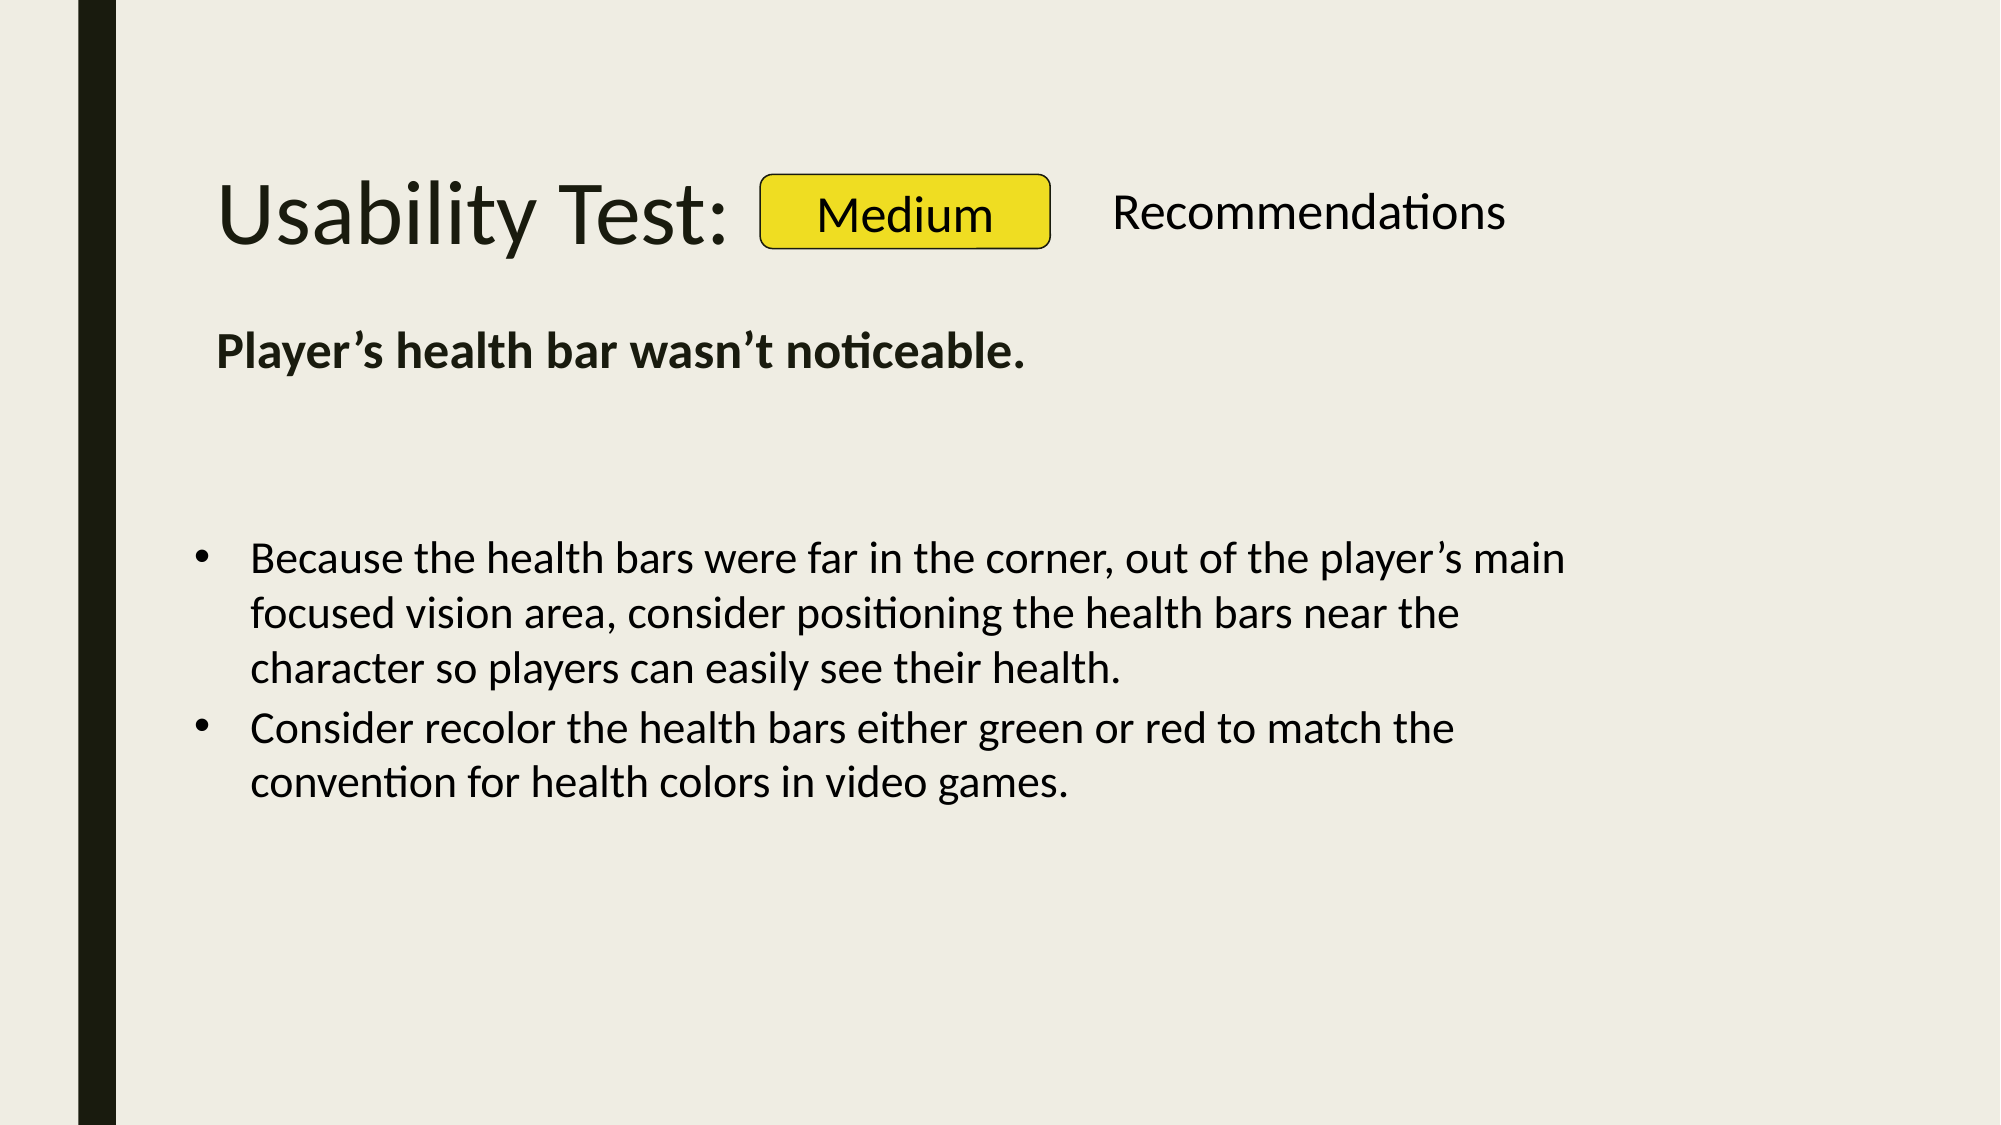

# Usability Test:
Recommendations
Medium
Player’s health bar wasn’t noticeable.
Because the health bars were far in the corner, out of the player’s main focused vision area, consider positioning the health bars near the character so players can easily see their health.
Consider recolor the health bars either green or red to match the convention for health colors in video games.